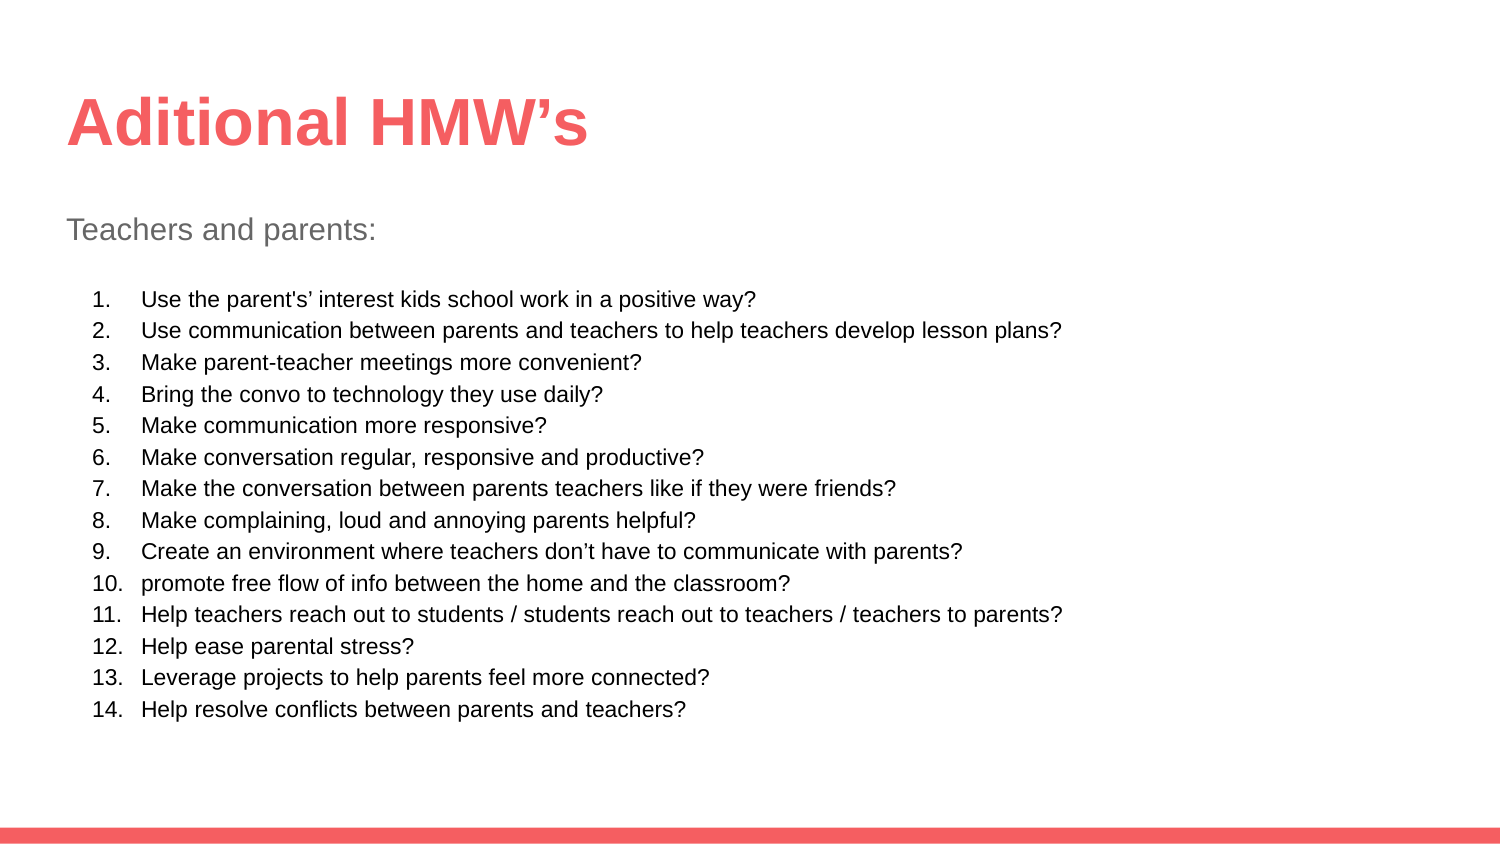

# Aditional HMW’s
Teachers and parents:
Use the parent's’ interest kids school work in a positive way?
Use communication between parents and teachers to help teachers develop lesson plans?
Make parent-teacher meetings more convenient?
Bring the convo to technology they use daily?
Make communication more responsive?
Make conversation regular, responsive and productive?
Make the conversation between parents teachers like if they were friends?
Make complaining, loud and annoying parents helpful?
Create an environment where teachers don’t have to communicate with parents?
promote free flow of info between the home and the classroom?
Help teachers reach out to students / students reach out to teachers / teachers to parents?
Help ease parental stress?
Leverage projects to help parents feel more connected?
Help resolve conflicts between parents and teachers?